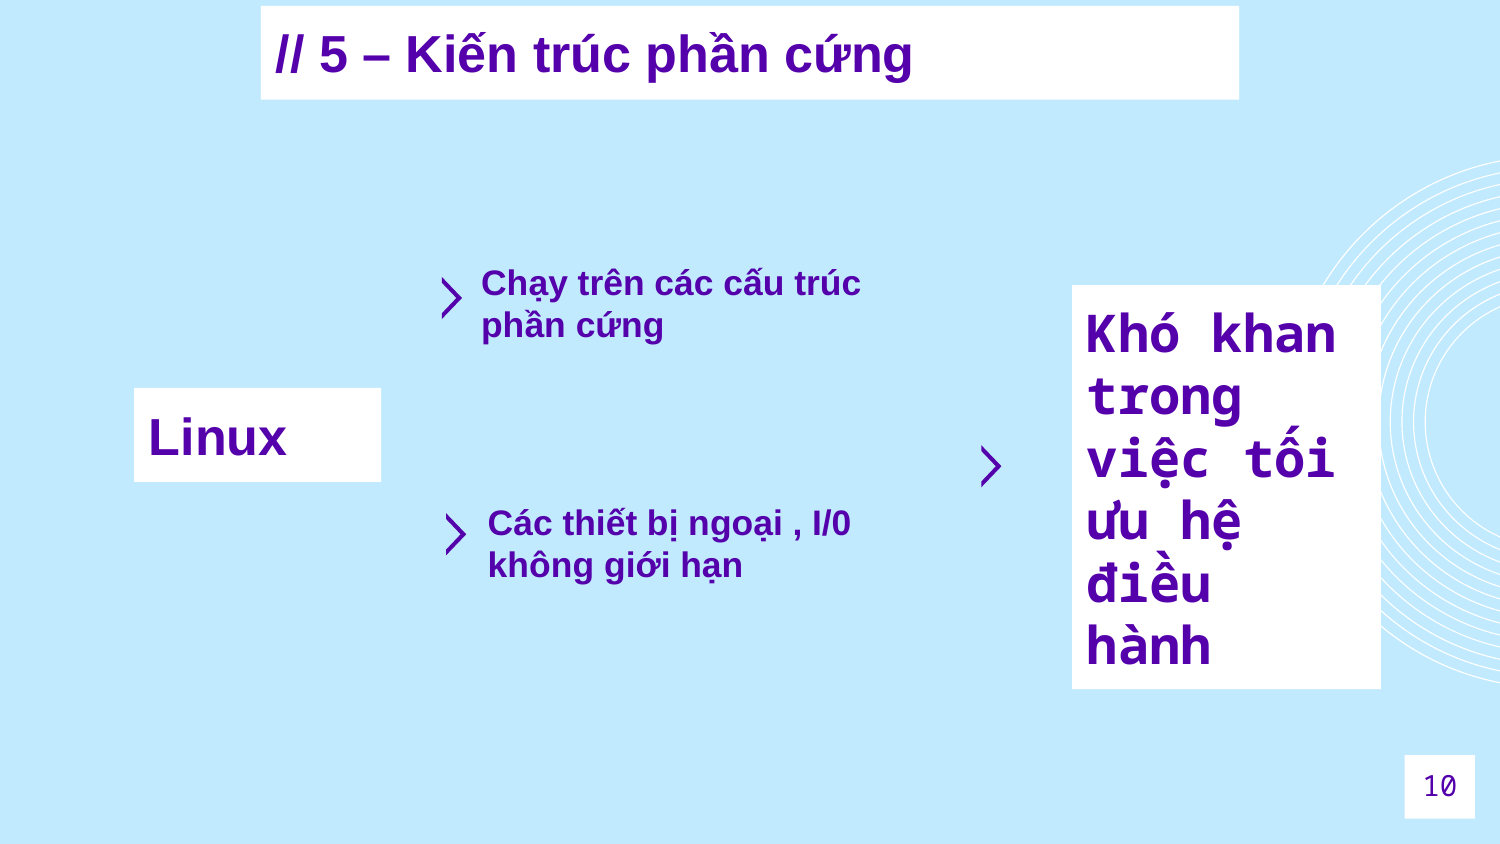

# // 5 – Kiến trúc phần cứng
Chạy trên các cấu trúc phần cứng
Khó khan trong việc tối ưu hệ điều hành

Linux

Các thiết bị ngoại , I/0 không giới hạn

10